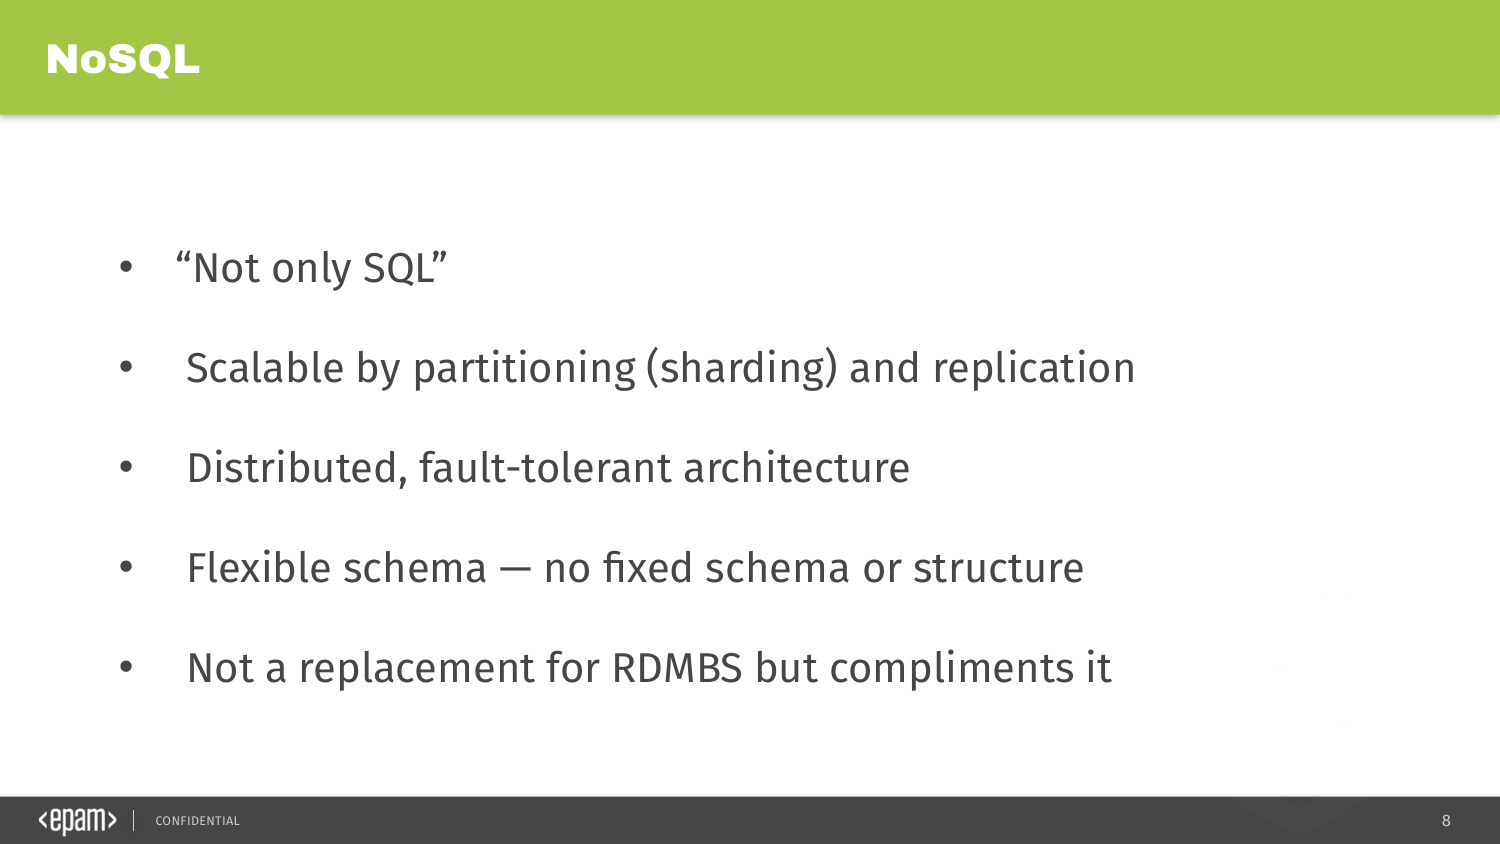

NoSQL
“Not only SQL”
 Scalable by partitioning (sharding) and replication
 Distributed, fault-tolerant architecture
 Flexible schema — no fixed schema or structure
 Not a replacement for RDMBS but compliments it